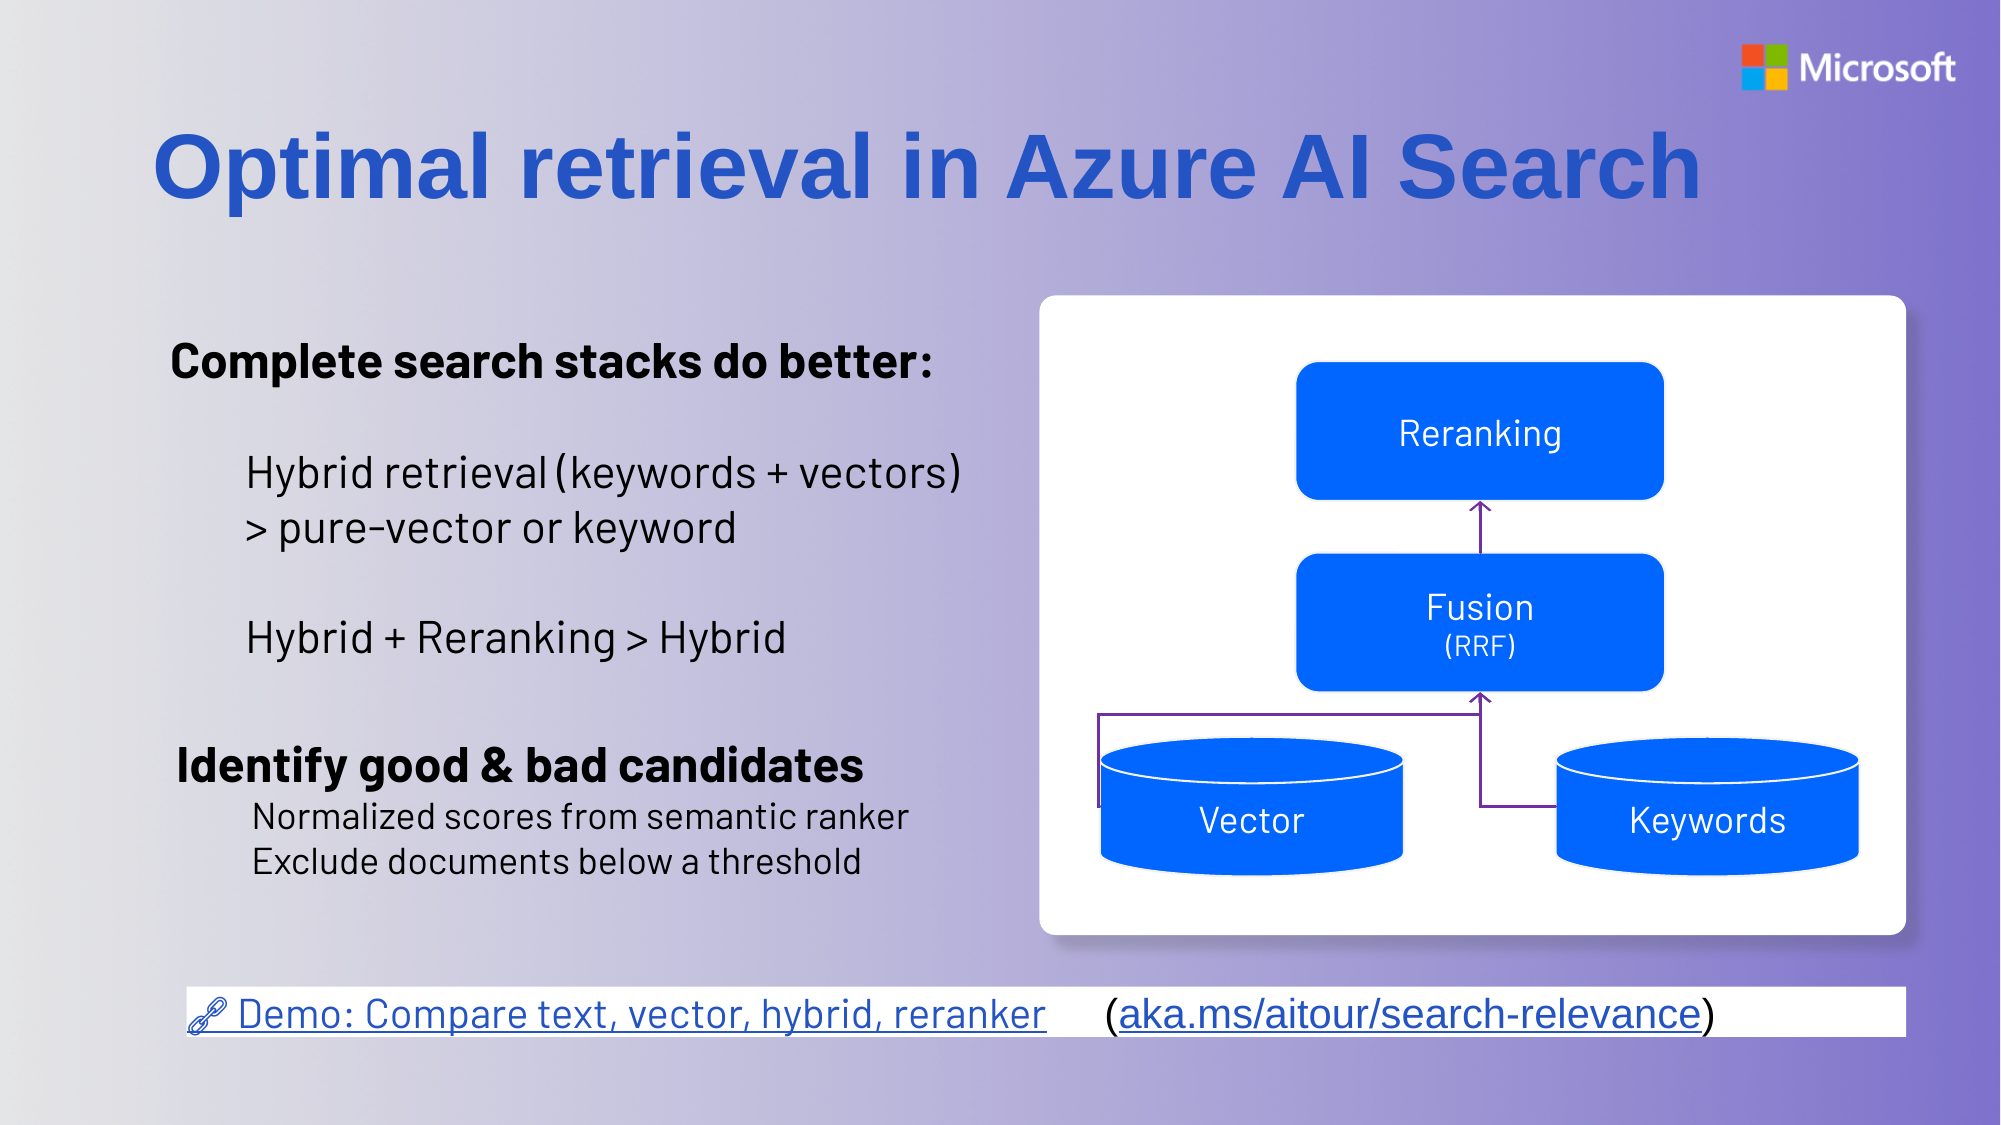

# Optimal retrieval in Azure AI Search

Complete search stacks do better:

Hybrid retrieval (keywords + vectors) > pure-vector or keyword

Hybrid + Reranking > Hybrid

Reranking
Fusion
(RRF)
Vector
Keywords
Identify good & bad candidates
Normalized scores from semantic ranker
Exclude documents below a threshold

🔗 Demo: Compare text, vector, hybrid, reranker       (aka.ms/aitour/search-relevance)